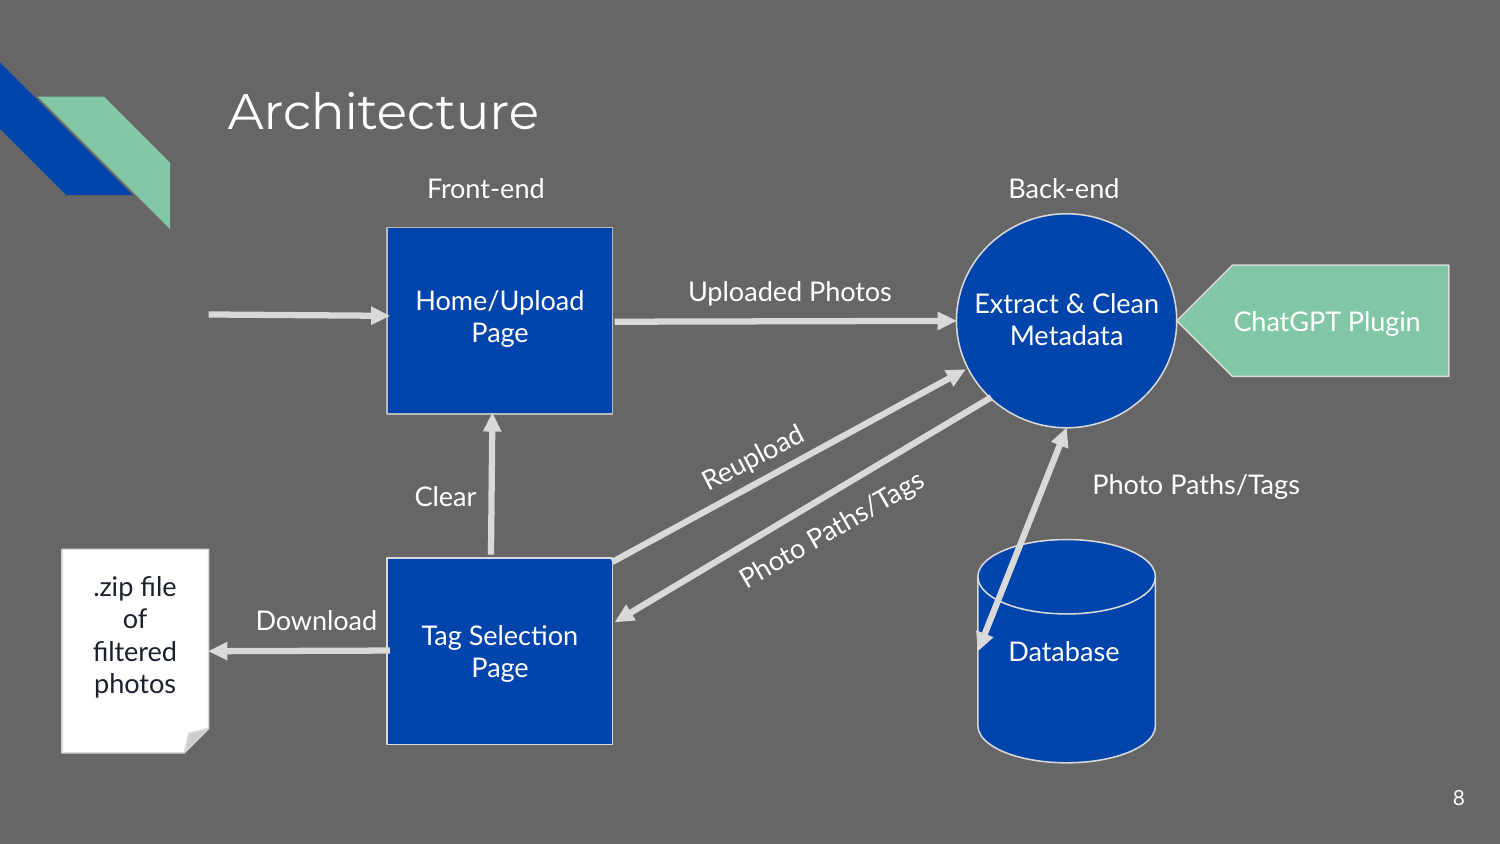

# Architecture
Front-end
Back-end

Uploaded Photos

Home/Upload Page
Extract & Clean Metadata
ChatGPT Plugin
Reupload
Photo Paths/Tags
Clear
Photo Paths/Tags

.zip file of filtered photos

Download
Tag Selection Page
Database
8